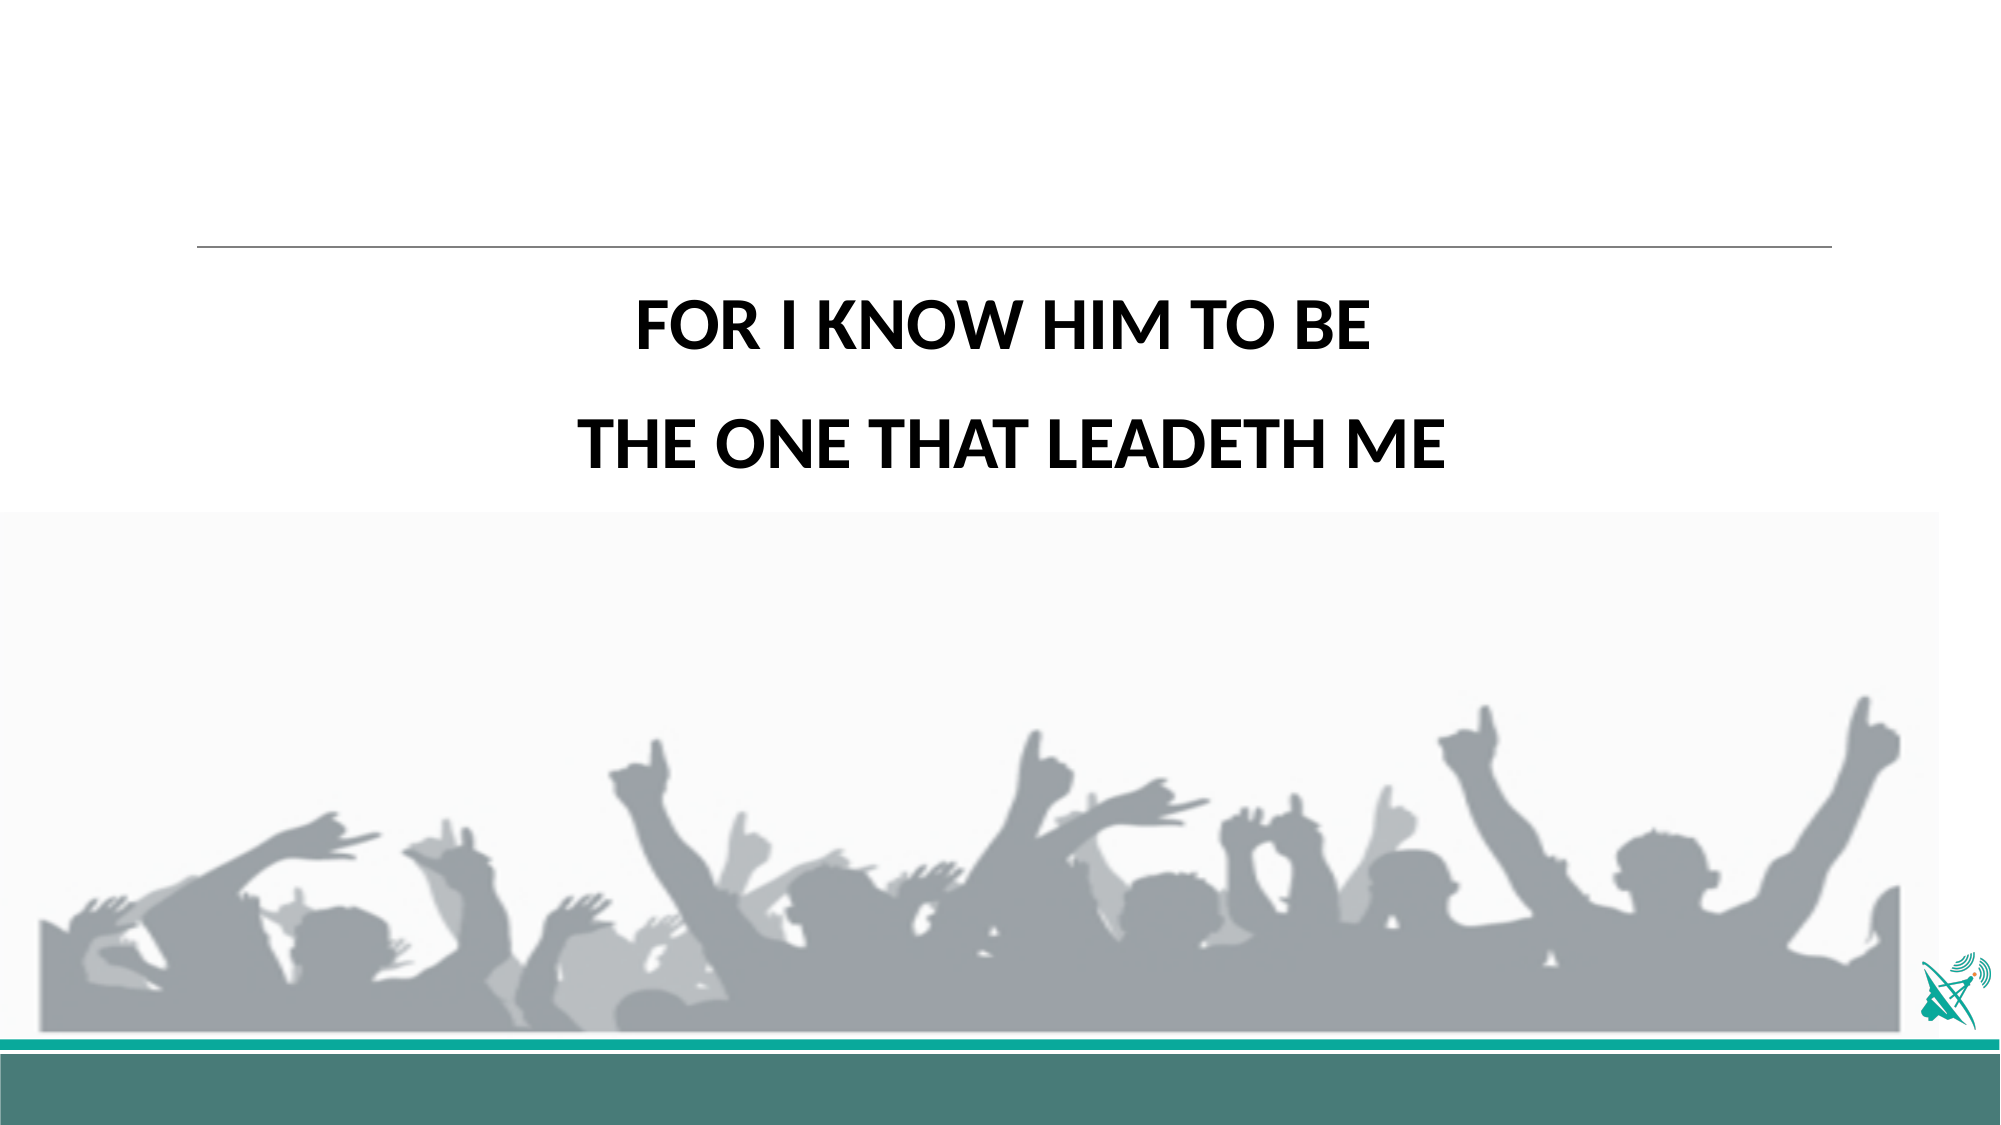

FOR I KNOW HIM TO BE
THE ONE THAT LEADETH ME